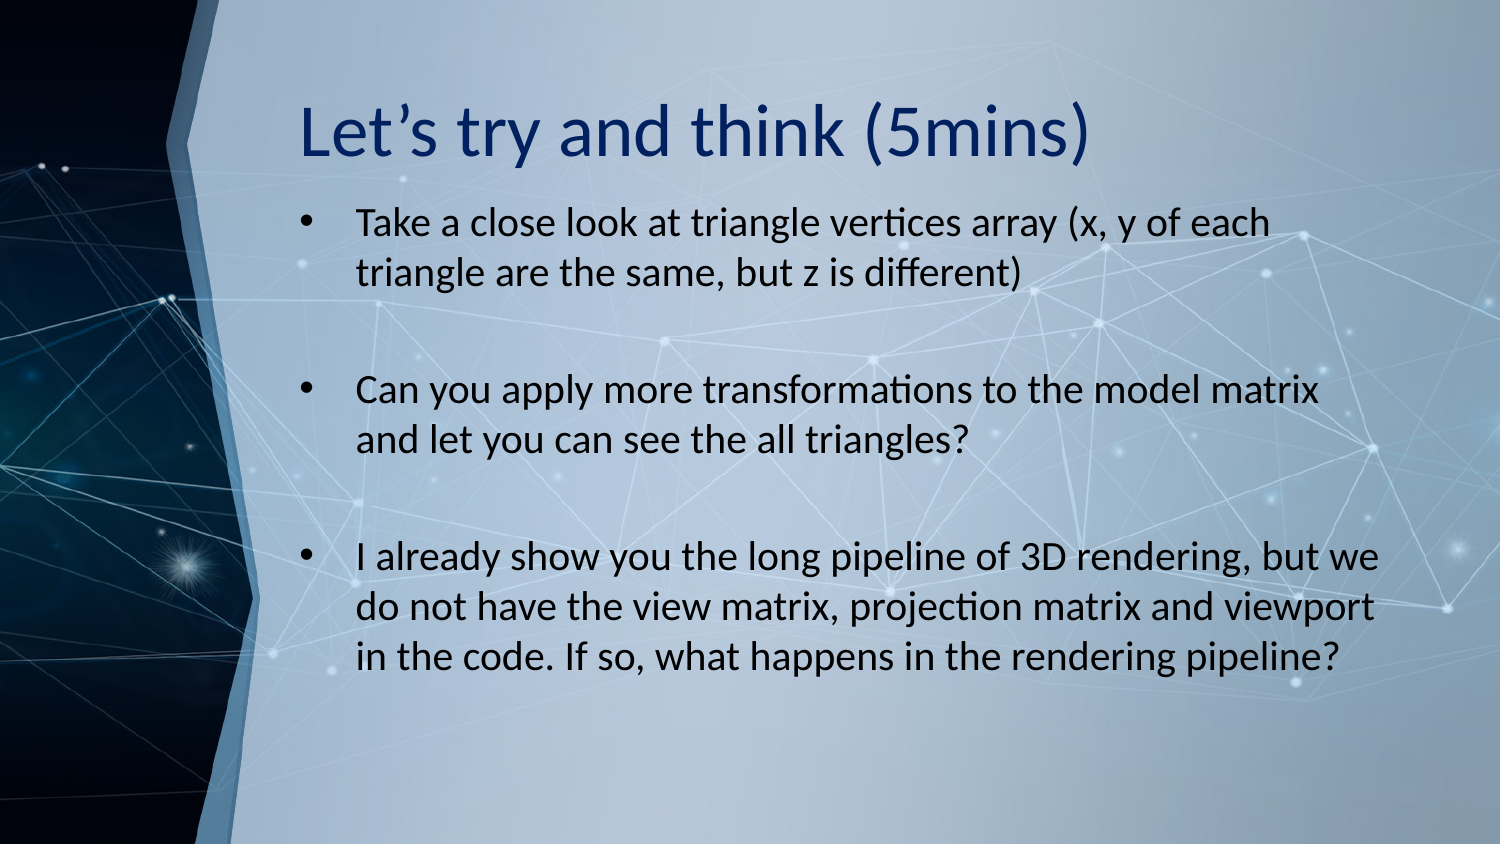

# Let’s try and think (5mins)
Take a close look at triangle vertices array (x, y of each triangle are the same, but z is different)

Can you apply more transformations to the model matrix and let you can see the all triangles?

I already show you the long pipeline of 3D rendering, but we do not have the view matrix, projection matrix and viewport in the code. If so, what happens in the rendering pipeline?